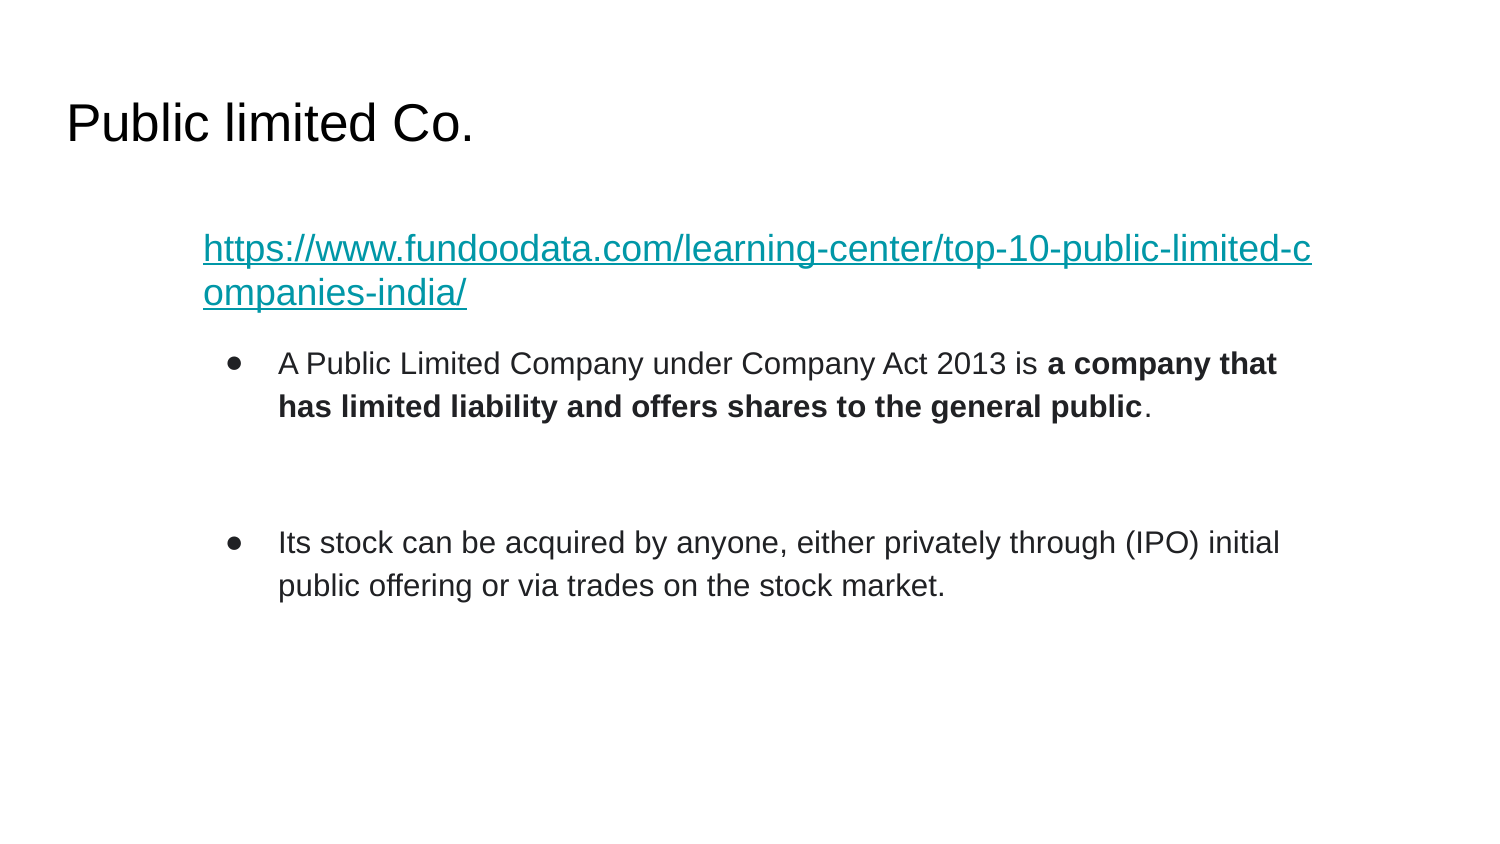

# Public limited Co.
https://www.fundoodata.com/learning-center/top-10-public-limited-companies-india/
A Public Limited Company under Company Act 2013 is a company that has limited liability and offers shares to the general public.

Its stock can be acquired by anyone, either privately through (IPO) initial public offering or via trades on the stock market.